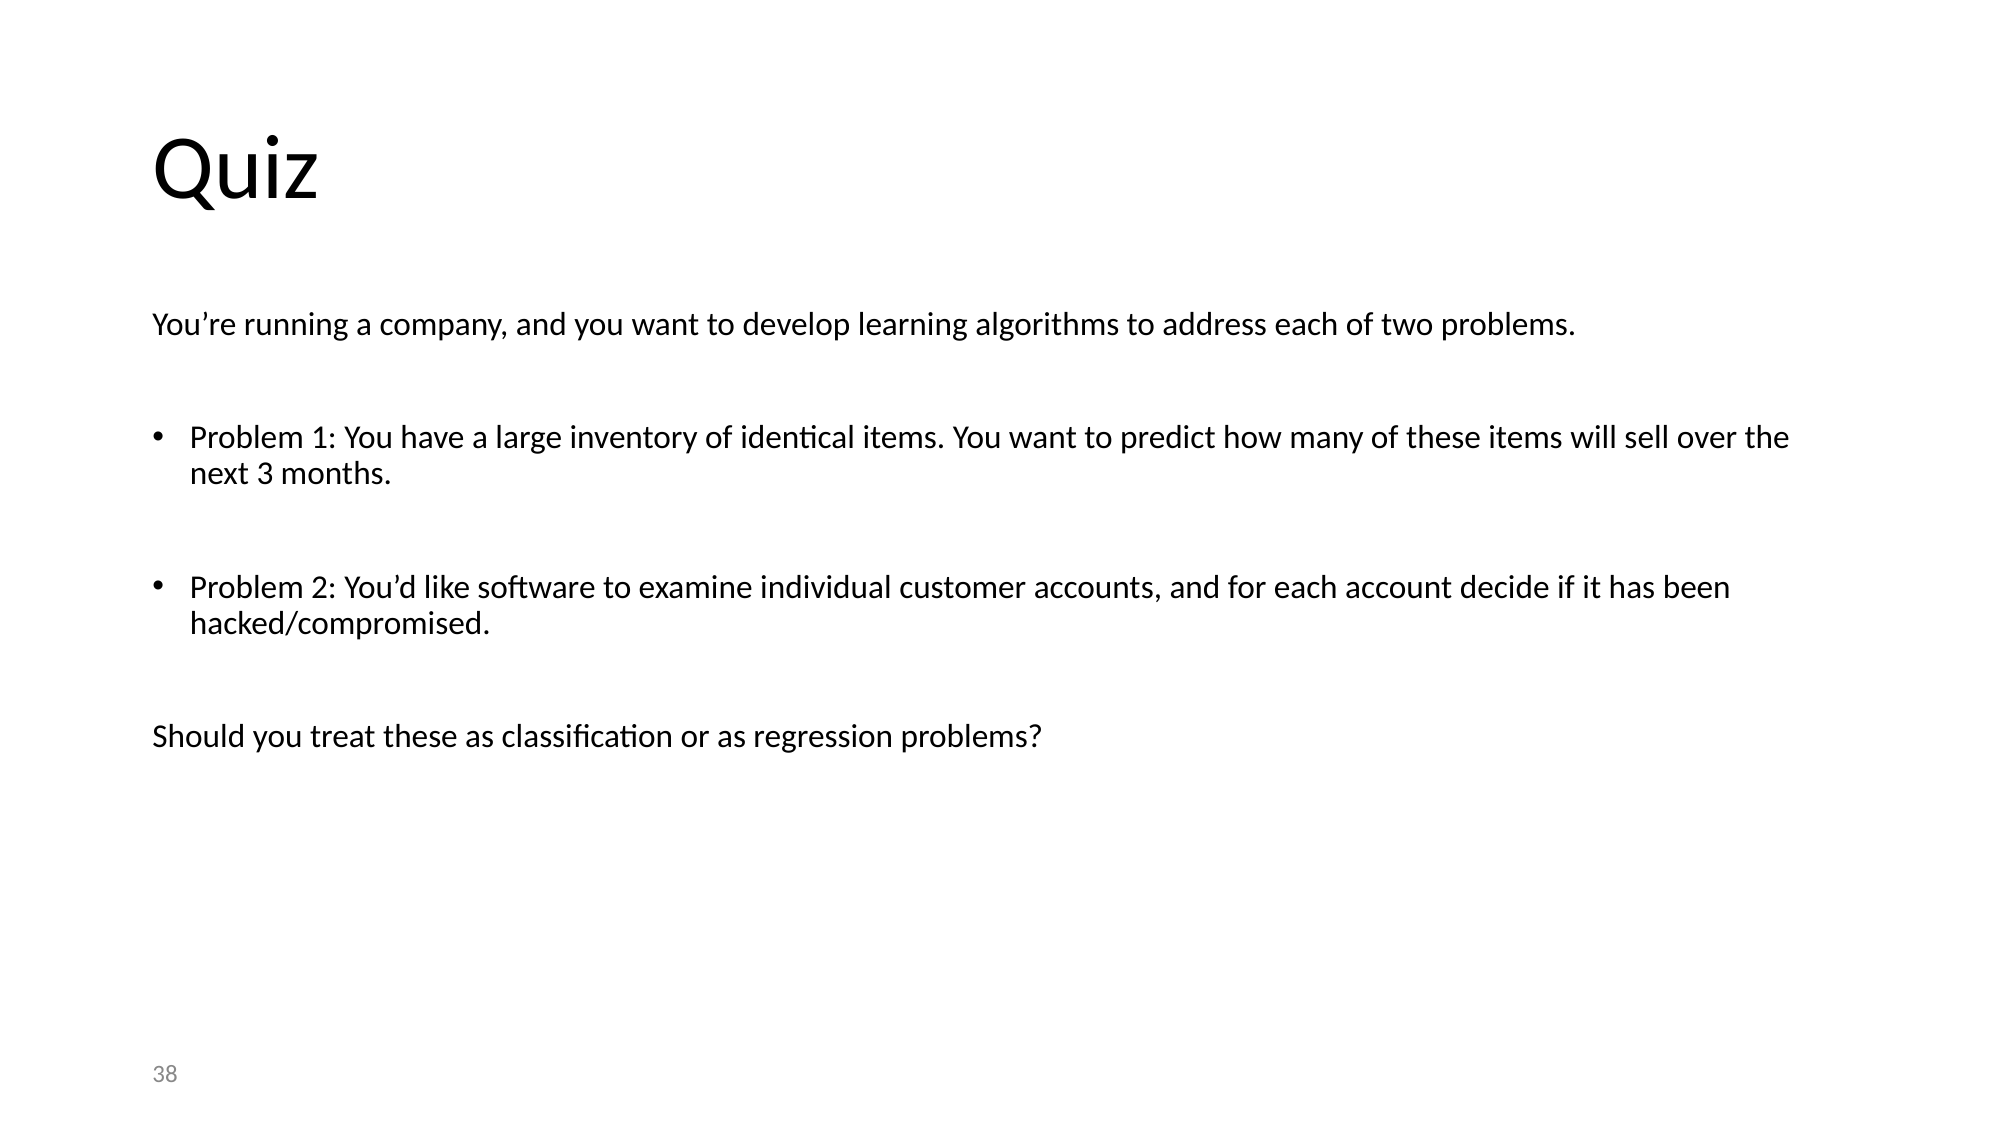

# Quiz
You’re running a company, and you want to develop learning algorithms to address each of two problems.

Problem 1: You have a large inventory of identical items. You want to predict how many of these items will sell over the next 3 months.

Problem 2: You’d like software to examine individual customer accounts, and for each account decide if it has been hacked/compromised.

Should you treat these as classification or as regression problems?

38